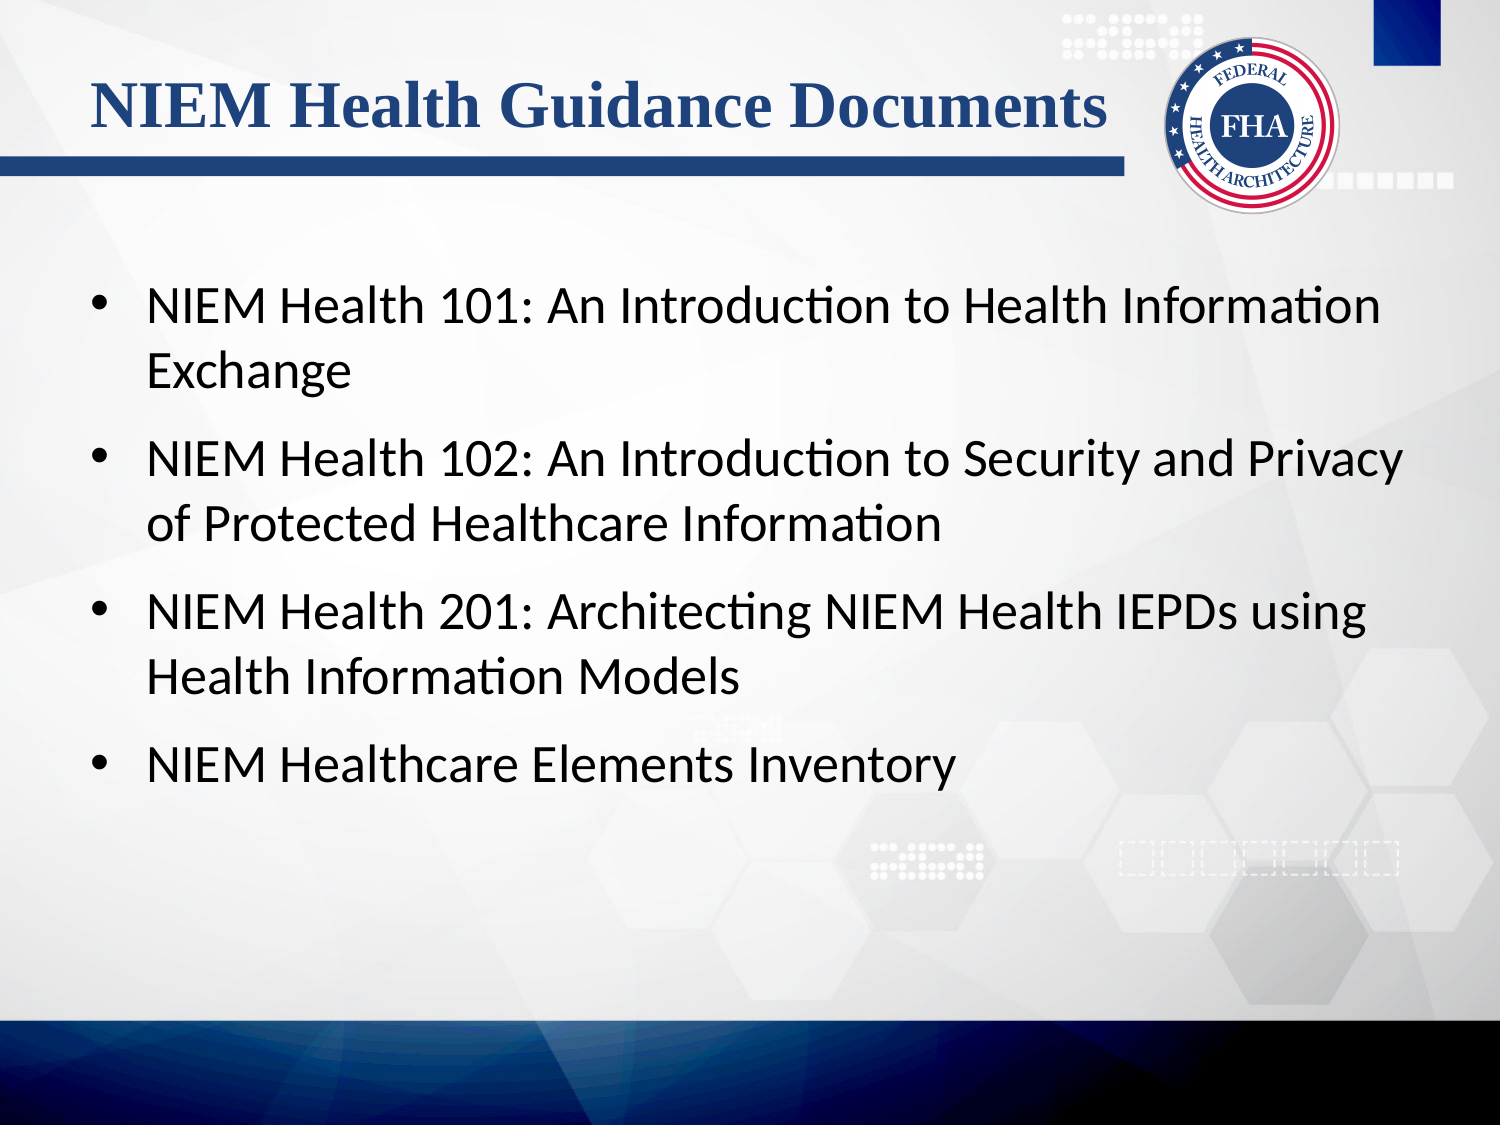

# NIEM Health Guidance Documents
NIEM Health 101: An Introduction to Health Information Exchange
NIEM Health 102: An Introduction to Security and Privacy of Protected Healthcare Information
NIEM Health 201: Architecting NIEM Health IEPDs using Health Information Models
NIEM Healthcare Elements Inventory